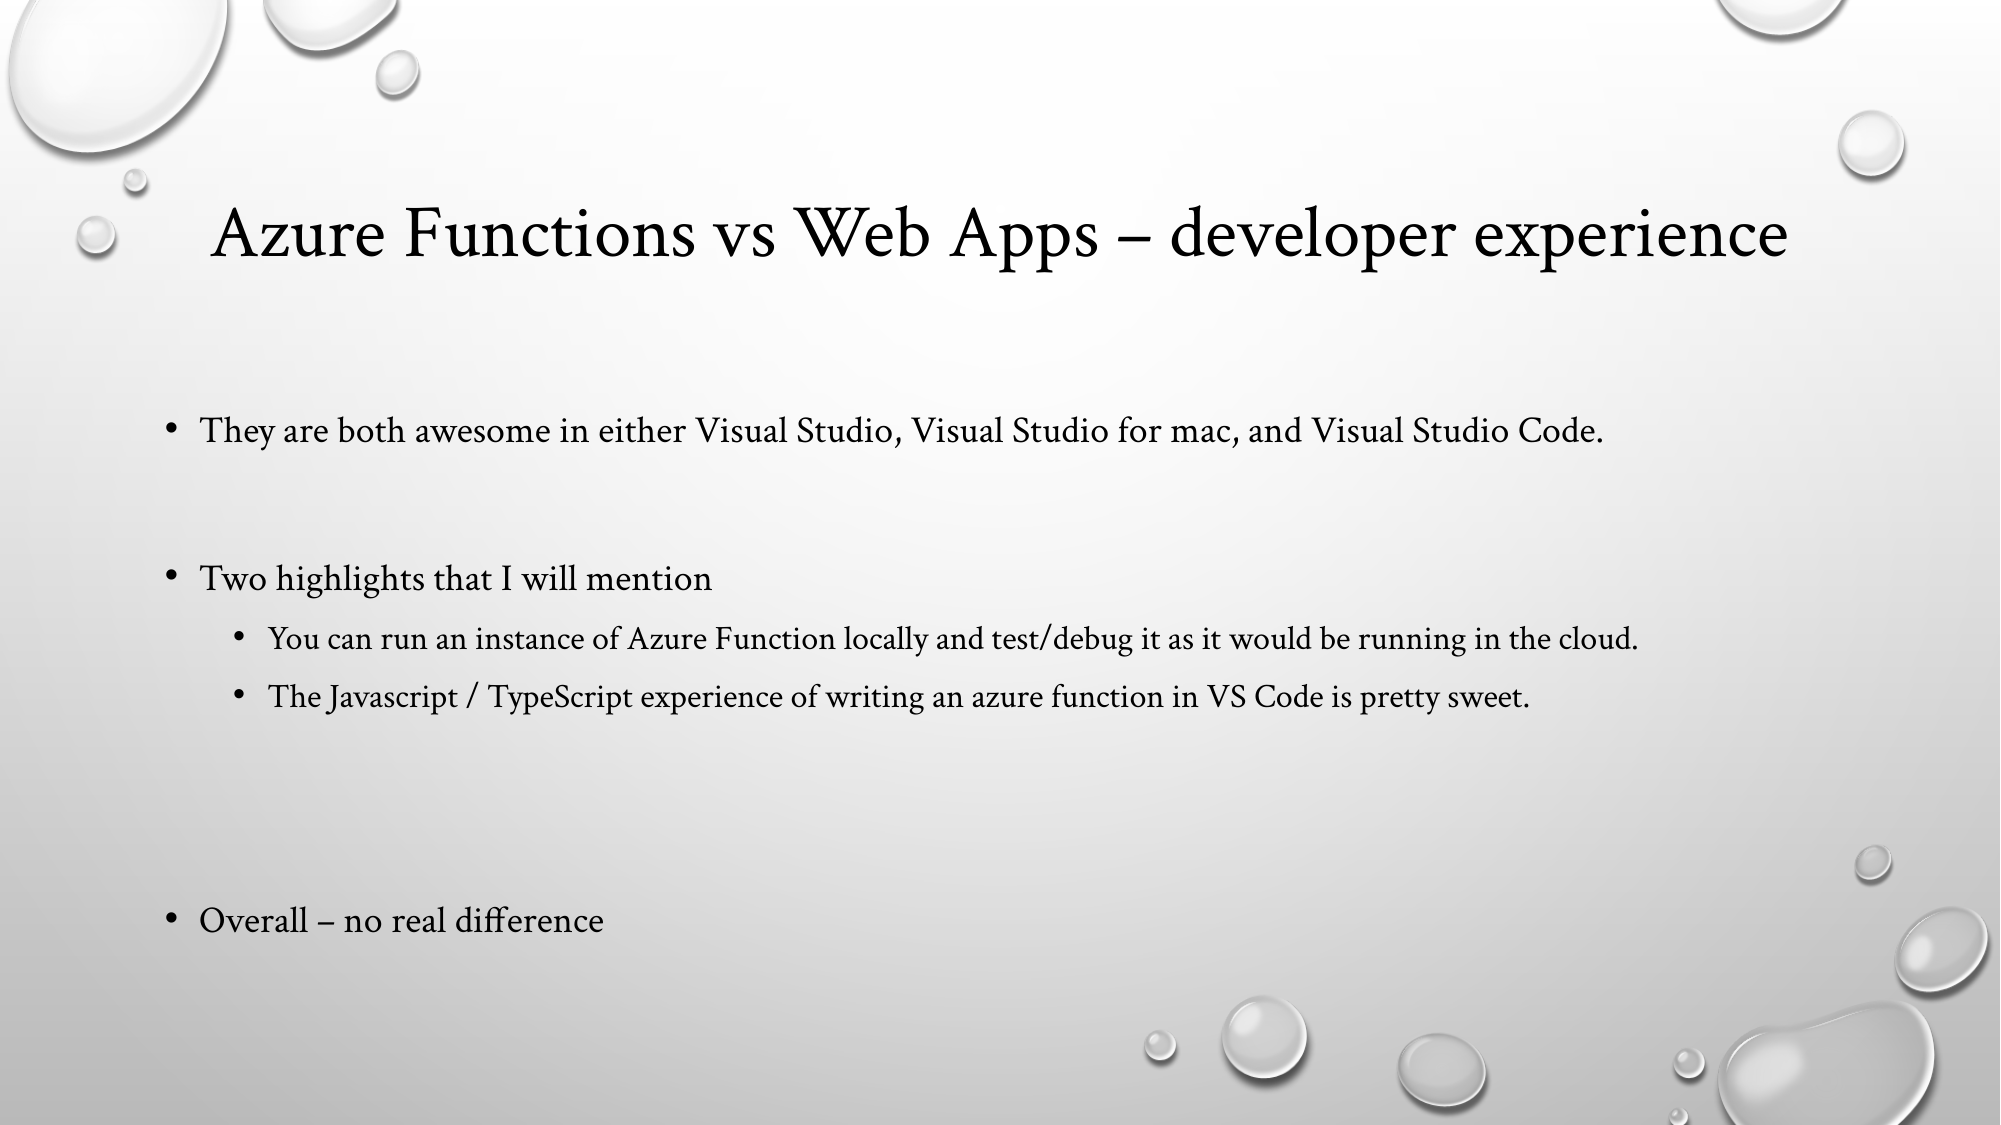

# Azure Functions vs Web Apps – developer experience
They are both awesome in either Visual Studio, Visual Studio for mac, and Visual Studio Code.

Two highlights that I will mention
You can run an instance of Azure Function locally and test/debug it as it would be running in the cloud.
The Javascript / TypeScript experience of writing an azure function in VS Code is pretty sweet.

Overall – no real difference